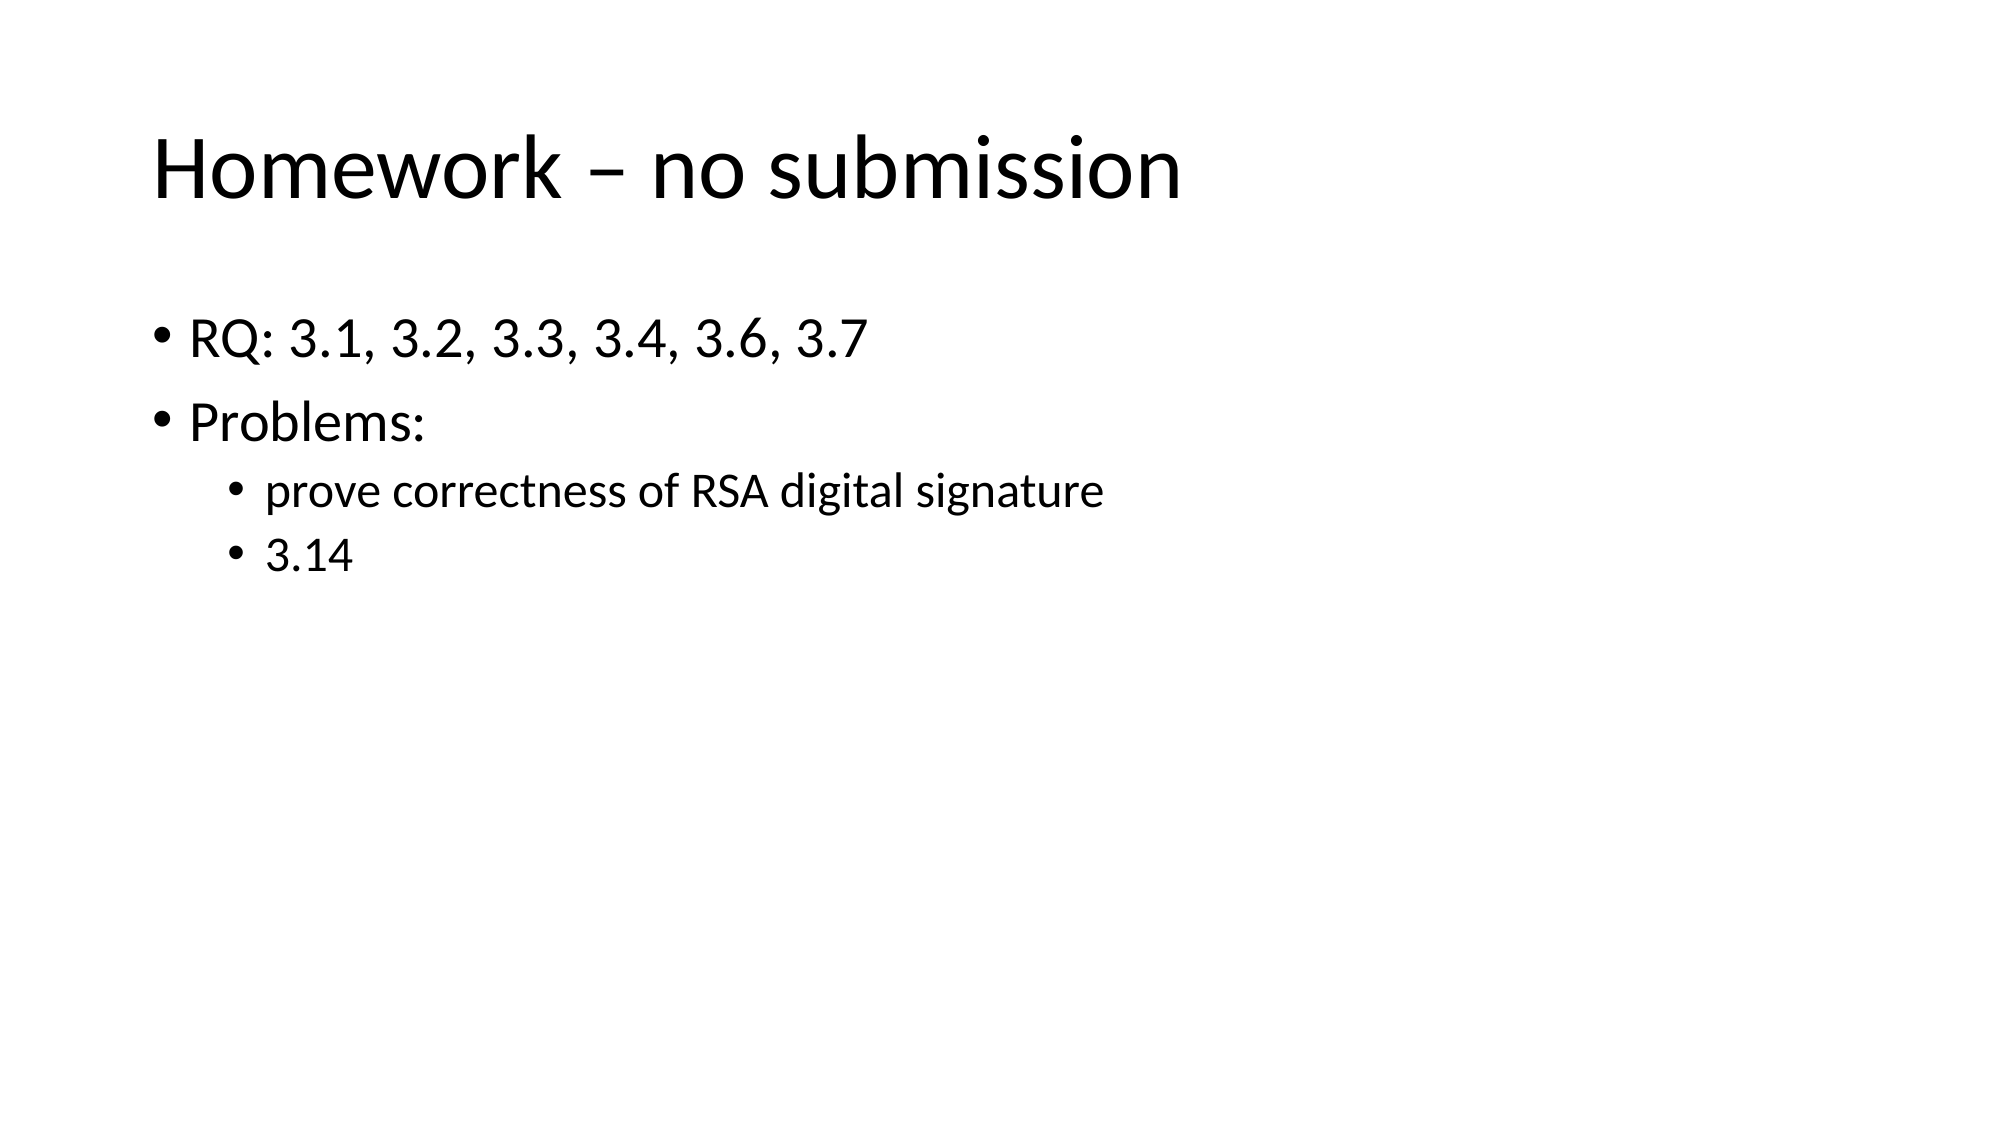

# Homework – no submission
RQ: 3.1, 3.2, 3.3, 3.4, 3.6, 3.7
Problems:
prove correctness of RSA digital signature
3.14